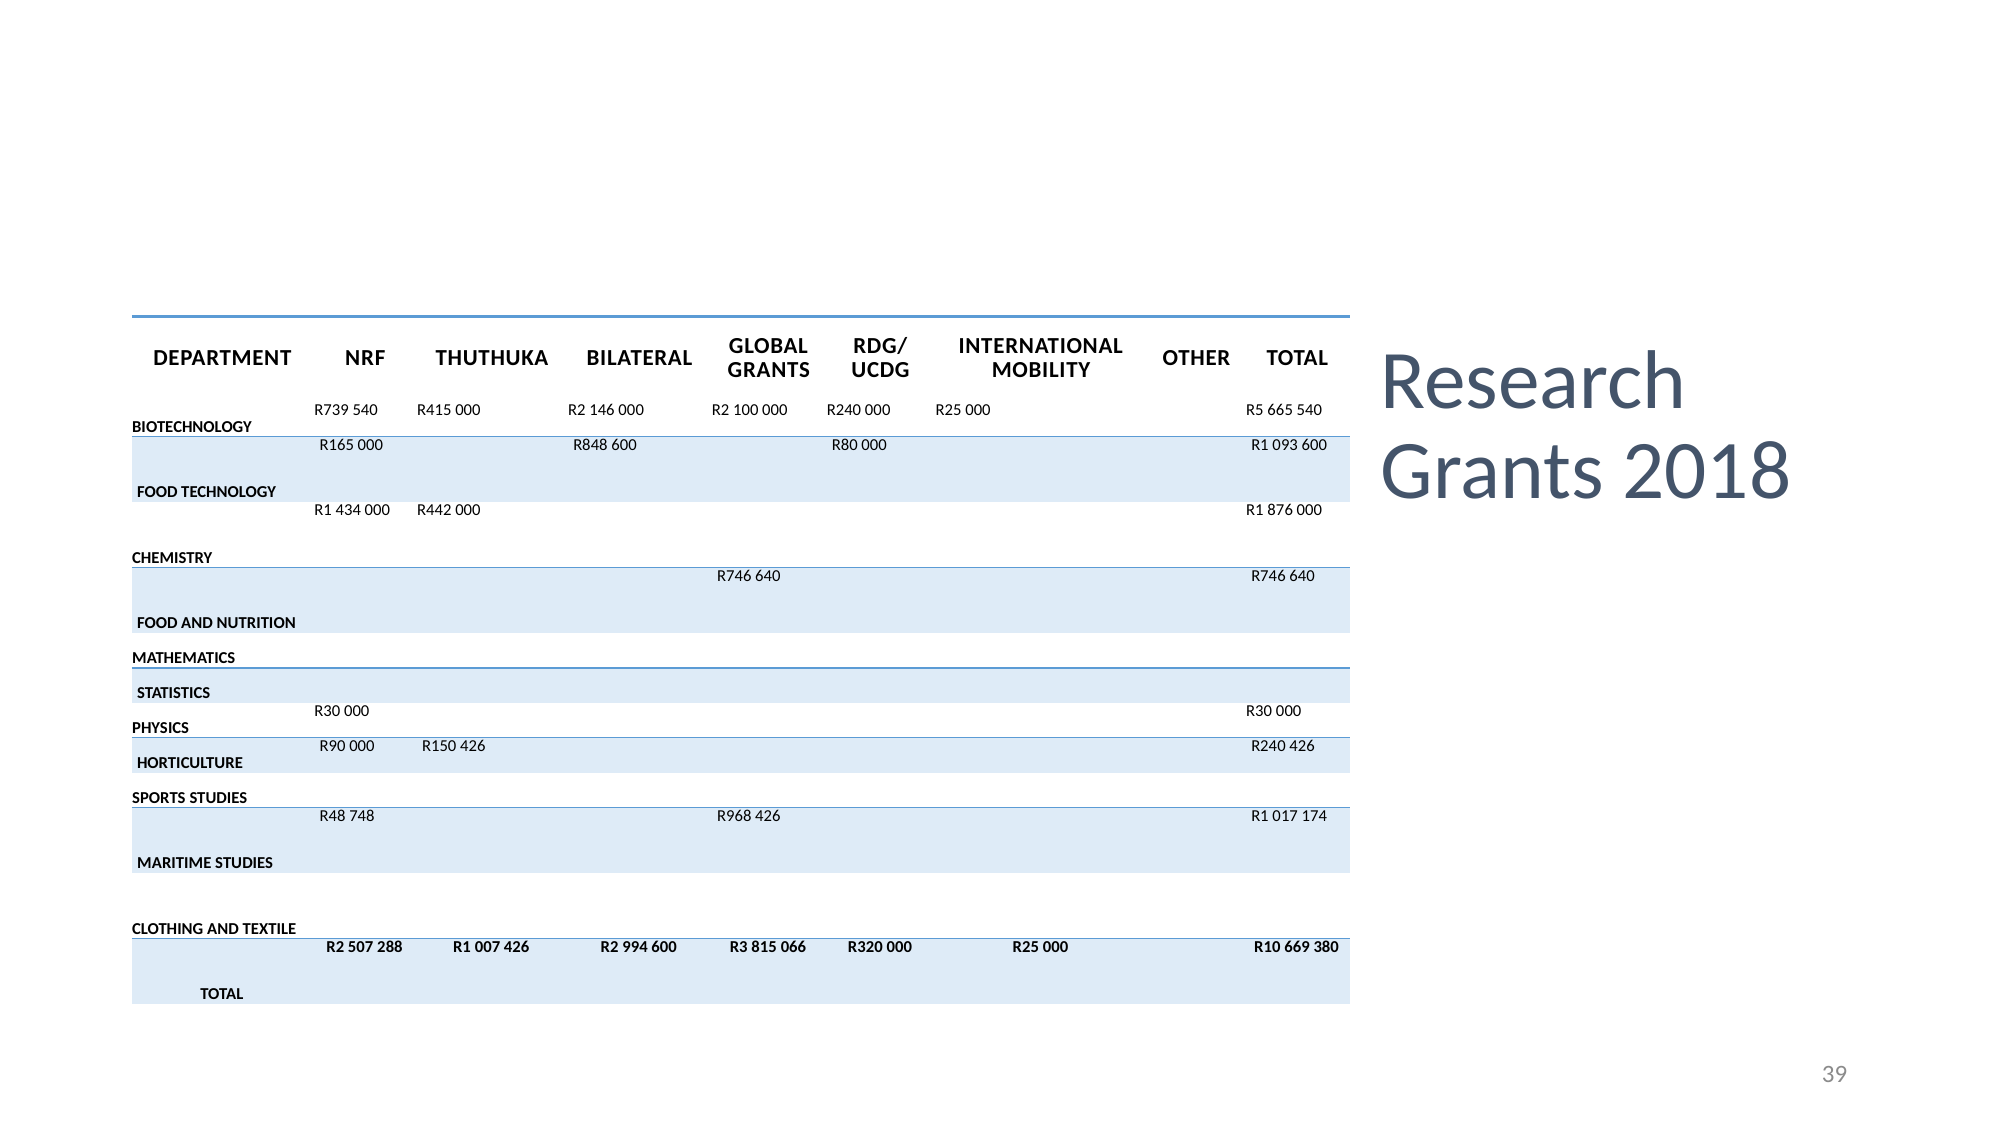

# Research Grants 2018
| DEPARTMENT | NRF | THUTHUKA | BILATERAL | GLOBAL GRANTS | RDG/ UCDG | INTERNATIONAL MOBILITY | OTHER | TOTAL |
| --- | --- | --- | --- | --- | --- | --- | --- | --- |
| BIOTECHNOLOGY | R739 540 | R415 000 | R2 146 000 | R2 100 000 | R240 000 | R25 000 |  | R5 665 540 |
| FOOD TECHNOLOGY | R165 000 |  | R848 600 |  | R80 000 |  |  | R1 093 600 |
| CHEMISTRY | R1 434 000 | R442 000 |  |  |  |  |  | R1 876 000 |
| FOOD AND NUTRITION |  |  |  | R746 640 |  |  |  | R746 640 |
| MATHEMATICS |  |  |  |  |  |  |  |  |
| STATISTICS |  |  |  |  |  |  |  |  |
| PHYSICS | R30 000 |  |  |  |  |  |  | R30 000 |
| HORTICULTURE | R90 000 | R150 426 |  |  |  |  |  | R240 426 |
| SPORTS STUDIES |  |  |  |  |  |  |  |  |
| MARITIME STUDIES | R48 748 |  |  | R968 426 |  |  |  | R1 017 174 |
| CLOTHING AND TEXTILE |  |  |  |  |  |  |  |  |
| TOTAL | R2 507 288 | R1 007 426 | R2 994 600 | R3 815 066 | R320 000 | R25 000 |  | R10 669 380 |
39